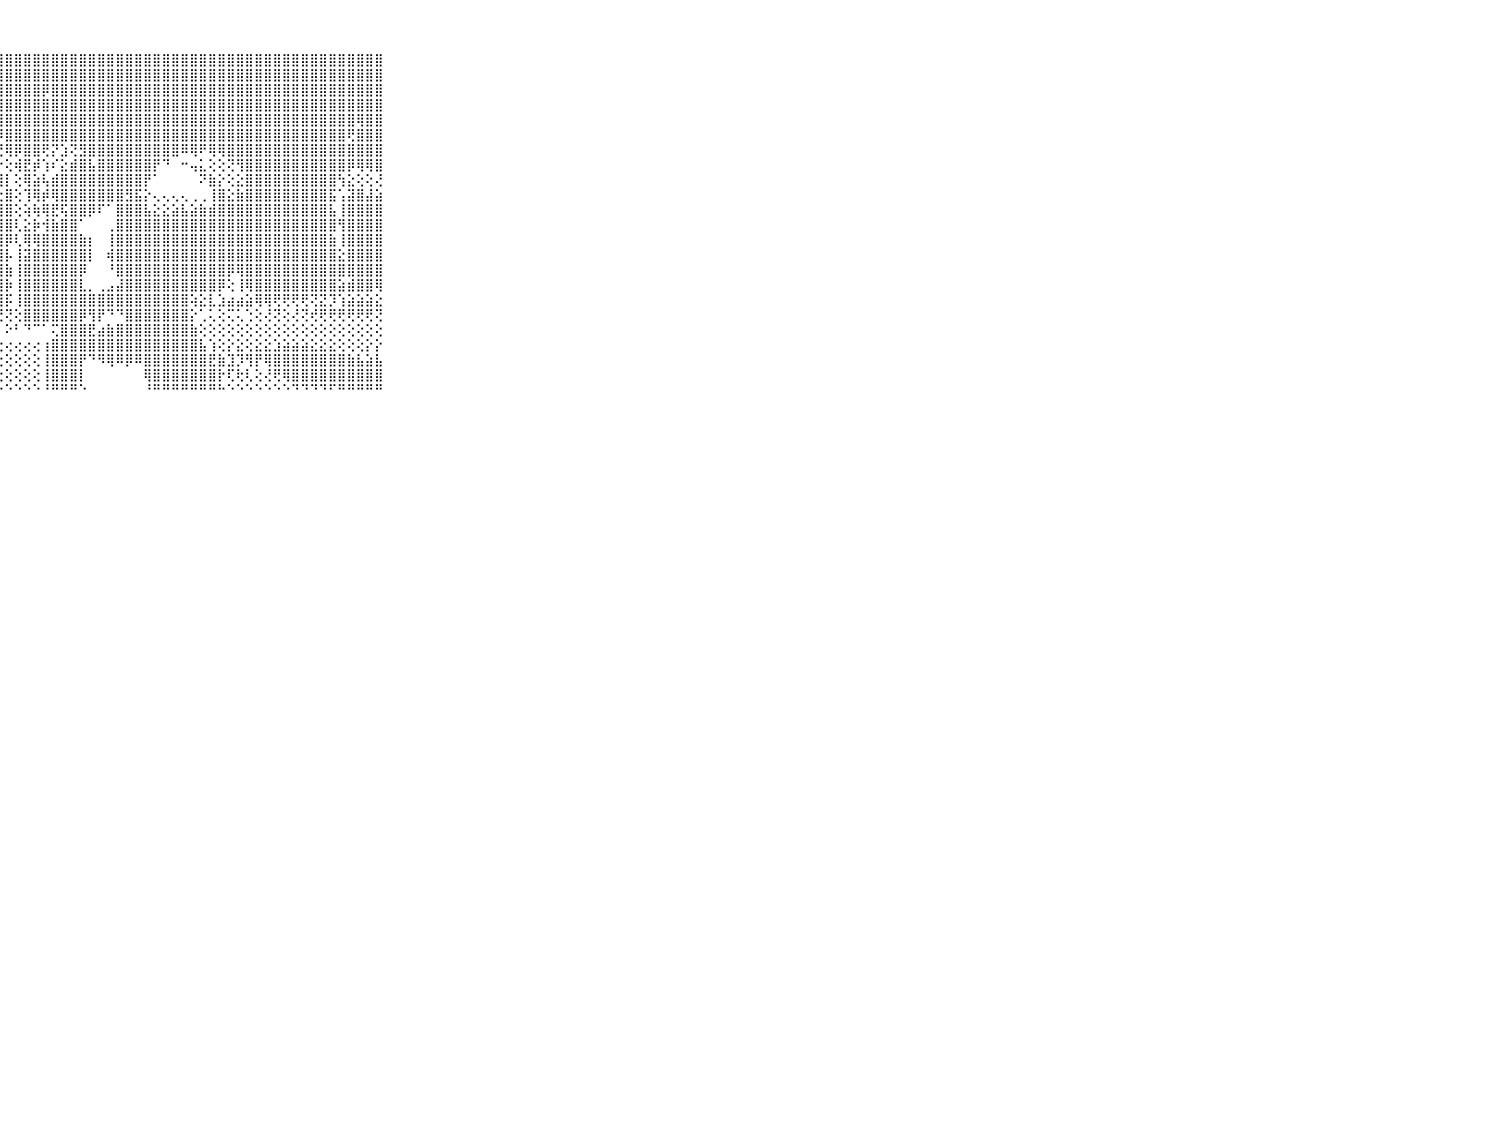

⠀⠀⠀⠀⠀⠀⠀⠀⠀⠀⠀⣿⣿⣿⣿⣿⣿⣿⣿⣿⣿⣿⣿⣿⣿⣿⣿⣿⣿⣿⣿⣿⣿⣿⣿⣿⣿⣿⣿⣿⣿⣿⣿⣿⣿⣿⣿⣿⣿⣿⣿⣿⣿⣿⣿⣿⣿⣿⣿⣿⣿⣿⣿⣿⣿⣿⣿⣿⣿⠀⠀⠀⠀⠀⠀⠀⠀⠀⠀⠀⠀
⠀⠀⠀⠀⠀⠀⠀⠀⠀⠀⠀⣱⣿⣽⣿⣿⣿⣿⣿⣿⣿⢿⣿⣿⣿⣿⣿⣿⣿⣿⣿⣿⣿⣿⣿⣿⣿⣿⣿⣿⣿⣿⣿⣿⣿⣿⣿⣿⣿⣿⣿⣿⣿⣿⣿⣿⣿⣿⣿⣿⣿⣿⣿⣿⣿⣿⣿⣿⣿⠀⠀⠀⠀⠀⠀⠀⠀⠀⠀⠀⠀
⠀⠀⠀⠀⠀⠀⠀⠀⠀⠀⠀⣿⣿⣿⣿⣿⣿⣿⣿⣿⣿⣿⣿⣿⣷⣿⣿⣿⣿⣿⣿⣿⡿⣿⣿⣿⣿⣿⣿⣿⣿⣿⣿⣿⣿⣿⣿⣿⣿⣿⣿⣿⣿⣿⣿⣿⣿⣿⣿⣿⣿⣿⣿⣿⣿⣿⣿⣿⣿⠀⠀⠀⠀⠀⠀⠀⠀⠀⠀⠀⠀
⠀⠀⠀⠀⠀⠀⠀⠀⠀⠀⠀⢿⣿⣾⣿⣿⣿⣿⣿⣿⣿⣿⣿⣿⣿⣿⣿⣿⣿⣿⣿⣿⣿⣿⣿⣿⣿⣿⣿⣿⣿⣿⣿⣿⣿⣿⣿⣿⣿⣿⣿⣿⣿⣿⣿⣿⣿⣿⣿⣿⣿⣿⣿⣿⣿⣿⣿⣿⣿⠀⠀⠀⠀⠀⠀⠀⠀⠀⠀⠀⠀
⠀⠀⠀⠀⠀⠀⠀⠀⠀⠀⠀⢿⡿⣿⣿⢿⣿⣟⣿⣿⣿⣿⣿⣿⣿⣿⣿⣿⣿⣿⣿⣿⣿⣿⣿⣿⣿⣿⣿⣿⣿⣿⣿⣿⣿⣿⣿⣿⣿⣿⣿⣿⣿⣿⣿⣿⣿⣿⣿⣿⣿⣿⣿⣿⣿⣿⢿⣿⣿⠀⠀⠀⠀⠀⠀⠀⠀⠀⠀⠀⠀
⠀⠀⠀⠀⠀⠀⠀⠀⠀⠀⠀⢕⢕⡝⢕⣎⣱⣵⢵⢜⢝⢝⢟⢟⢿⡿⣿⡿⣿⣿⣿⣿⣿⣿⣿⣿⣿⣿⣿⣿⣿⣿⣿⣿⣿⣿⣿⣿⣿⣿⣿⣿⣿⣿⣿⣿⣿⣿⣿⣿⣿⣿⣿⣿⣿⢟⣿⣿⣿⠀⠀⠀⠀⠀⠀⠀⠀⠀⠀⠀⠀
⠀⠀⠀⠀⠀⠀⠀⠀⠀⠀⠀⢕⢕⣱⣾⢟⣏⣑⢑⠑⠑⠑⠗⢵⣕⡕⢕⢟⢿⡿⣿⣿⢟⡝⣱⢝⣻⣿⣿⣿⣿⣿⣿⣿⣿⣿⣿⠿⢿⠟⢿⢿⣿⣿⣿⣿⣿⣿⣿⣿⣿⣿⣿⣿⣿⣿⣿⣿⣿⠀⠀⠀⠀⠀⠀⠀⠀⠀⠀⠀⠀
⠀⠀⠀⠀⠀⠀⠀⠀⠀⠀⠀⢕⣾⡟⢕⢕⢝⢝⢍⢙⢝⢝⢝⢕⢅⢝⢧⡕⢕⢾⣟⡾⢱⠎⣕⣾⣿⣧⣿⣿⣿⣿⣿⣿⡟⠙⠀⠒⢤⣅⢕⢕⢝⢻⣿⣿⣿⣿⣿⣿⣿⣿⣿⣿⣿⡿⢿⢿⣿⠀⠀⠀⠀⠀⠀⠀⠀⠀⠀⠀⠀
⠀⠀⠀⠀⠀⠀⠀⠀⠀⠀⠀⣾⣿⣕⣕⣕⡕⢕⢕⢕⢕⢕⢕⢕⢕⢕⢕⢻⡇⢕⢿⣵⢧⣾⣿⣿⣿⣿⣿⣿⣿⣿⣿⡟⠁⠀⠀⠀⠀⠝⣷⡕⢕⣕⣿⣿⣿⣿⣿⣿⣿⣿⣿⣿⢳⣕⢕⢕⢜⠀⠀⠀⠀⠀⠀⠀⠀⠀⠀⠀⠀
⠀⠀⠀⠀⠀⠀⠀⠀⠀⠀⠀⣿⣿⣿⣿⣿⣿⣿⣿⣿⣷⣷⣷⣧⣵⣵⣱⣕⣿⢕⢹⢿⡾⢿⣿⣿⣿⣿⣿⣿⣿⣻⣯⡕⢄⢄⢄⢄⢀⢀⢸⣿⣕⣷⣿⣿⣿⣿⣿⣿⣿⣿⣿⣯⢡⣽⣿⣼⣵⠀⠀⠀⠀⠀⠀⠀⠀⠀⠀⠀⠀
⠀⠀⠀⠀⠀⠀⠀⠀⠀⠀⠀⣿⣿⣿⣿⣿⣿⣿⣿⣿⣿⣿⣿⣿⣿⣿⣿⣿⣿⢕⢵⢷⢿⣟⢯⣿⣿⡿⠏⠁⣿⣿⣿⣧⣕⣕⣵⣧⣵⣷⣾⣿⣿⣿⣿⣿⣿⣿⣿⣿⣿⣿⣿⣧⢸⣿⣿⣿⣿⠀⠀⠀⠀⠀⠀⠀⠀⠀⠀⠀⠀
⠀⠀⠀⠀⠀⠀⠀⠀⠀⠀⠀⣿⣿⣿⣿⣿⣿⣿⣿⣿⣿⣿⣿⣿⣿⣿⣿⣿⣿⢇⣕⡷⢺⣷⣿⣿⠁⠀⠀⢀⣿⣿⣿⣿⣿⣿⣿⣿⣿⣿⣿⣿⣿⣿⣿⣿⣿⣿⣿⣿⣿⣿⣿⣿⢻⣿⣿⣿⣿⠀⠀⠀⠀⠀⠀⠀⠀⠀⠀⠀⠀
⠀⠀⠀⠀⠀⠀⠀⠀⠀⠀⠀⣿⣿⣿⣿⣿⣿⣿⣿⣿⣿⣿⣿⣿⣿⣿⣿⣿⡿⢇⢿⢿⣿⣿⣿⣿⣷⡆⠀⢸⣿⣿⣿⣿⣿⣿⣿⣿⣿⣿⣿⣿⣿⣿⣿⣿⣿⣿⣿⣿⣿⣿⣿⣷⢸⣿⣿⣿⣿⠀⠀⠀⠀⠀⠀⠀⠀⠀⠀⠀⠀
⠀⠀⠀⠀⠀⠀⠀⠀⠀⠀⠀⣿⣿⣿⣿⣿⣿⣿⣿⣿⣿⣿⣿⣿⣿⣿⣿⣿⡧⢸⣽⣿⣿⣿⣿⣿⣿⡇⠀⢾⣿⣿⣿⣿⣿⣿⣿⣿⣿⣿⣿⣿⣿⣿⣿⣿⣿⣿⣿⣿⣿⣿⣿⣿⣕⣿⣿⣿⣿⠀⠀⠀⠀⠀⠀⠀⠀⠀⠀⠀⠀
⠀⠀⠀⠀⠀⠀⠀⠀⠀⠀⠀⣿⣿⣿⣿⣿⣿⣿⣿⣿⣿⣿⣿⣿⣿⣿⣿⣿⣷⢸⣿⣿⣿⣿⣿⣿⡿⠀⠀⠘⣿⣿⣿⣿⣿⣿⣿⣿⣿⣿⣿⣿⡿⢿⣿⣿⣿⣿⣿⣿⣿⣿⣿⣿⣿⣿⣿⣿⣿⠀⠀⠀⠀⠀⠀⠀⠀⠀⠀⠀⠀
⠀⠀⠀⠀⠀⠀⠀⠀⠀⠀⠀⣿⣿⣿⣿⣿⣿⣿⣿⣿⣿⣿⣿⣿⣿⣿⣿⣿⡷⢸⣿⣿⣿⣿⣿⣿⣇⡀⢀⣠⣼⣿⣿⣿⣿⣿⣿⣿⣿⣿⣿⡿⢕⢸⢿⣿⣿⣿⣿⣿⣿⣿⣿⣿⣵⣾⣿⣿⢿⠀⠀⠀⠀⠀⠀⠀⠀⠀⠀⠀⠀
⠀⠀⠀⠀⠀⠀⠀⠀⠀⠀⠀⣿⣿⣿⣿⣿⣿⣿⣿⣿⣿⣿⣿⣿⣿⣿⣿⣿⡯⢸⣿⣿⣿⣿⣿⣿⣿⣿⣿⣿⣿⣿⣿⣿⣿⣿⣿⣿⢵⣕⣇⣱⣴⣴⣵⢿⢿⢟⢟⢟⢟⢝⣝⡹⢱⣵⣵⣵⣕⠀⠀⠀⠀⠀⠀⠀⠀⠀⠀⠀⠀
⠀⠀⠀⠀⠀⠀⠀⠀⠀⠀⠀⣿⣿⢿⢟⢟⢟⢟⢟⢟⢟⢟⢻⢟⢿⢟⢟⢟⢝⢕⣿⣿⣿⣿⣿⣿⡿⢻⡟⠙⠙⣿⣿⣿⣿⣿⣿⣿⡕⢁⢅⢕⢍⢅⢑⢕⢜⢝⢕⢜⢝⢞⢟⢟⢟⢟⢟⢟⢝⠀⠀⠀⠀⠀⠀⠀⠀⠀⠀⠀⠀
⠀⠀⠀⠀⠀⠀⠀⠀⠀⠀⠀⣿⣿⣝⡕⢕⣱⣼⣾⣿⣱⣵⣽⣵⡵⢷⠷⠇⠕⠃⠙⠉⠁⢍⣿⣿⣿⣟⣴⣷⣿⣿⣿⣿⣿⣿⣿⣿⣷⢕⢕⢕⢕⢕⢕⢕⢕⢕⢕⢕⢕⢕⢕⢕⢕⢕⢕⢕⢕⠀⠀⠀⠀⠀⠀⠀⠀⠀⠀⠀⠀
⠀⠀⠀⠀⠀⠀⠀⠀⠀⠀⠀⠻⠿⠟⠟⠛⢛⢙⢉⢍⢍⢅⢄⢄⢔⢔⢔⢔⢔⢔⢔⢔⢰⣿⣿⣿⣿⣿⣿⣿⣿⣿⣿⣿⣿⣿⣿⣿⣿⣧⢱⢕⡕⣕⢕⣕⣕⣱⣵⣵⣵⣕⣕⣕⢕⢕⢕⡕⡕⠀⠀⠀⠀⠀⠀⠀⠀⠀⠀⠀⠀
⠀⠀⠀⠀⠀⠀⠀⠀⠀⠀⠀⠀⠀⠐⢕⢕⢕⢕⢕⢕⢕⢕⢕⢕⢕⢕⢕⢕⢕⢕⢕⢕⢸⣿⣿⣿⡟⠙⠻⢿⠿⡿⠿⣿⣿⣿⣿⣿⣿⣿⣟⣷⣹⡹⢻⡟⢿⣿⣿⣿⣿⣿⣿⣿⣿⣷⣧⣵⣧⠀⠀⠀⠀⠀⠀⠀⠀⠀⠀⠀⠀
⠀⠀⠀⠀⠀⠀⠀⠀⠀⠀⠀⠀⢕⢕⢕⢕⢕⢕⢕⢕⢕⢕⢕⢕⢕⢕⢕⢕⢕⢕⢕⢕⢸⣿⣿⣿⡇⠀⠀⠀⠀⠀⠀⢿⣿⣿⣿⣿⣿⣿⣿⡗⢏⢗⢇⢕⢜⢟⢿⣿⣿⣿⣿⣿⣿⣿⣿⣿⣿⠀⠀⠀⠀⠀⠀⠀⠀⠀⠀⠀⠀
⠀⠀⠀⠀⠀⠀⠀⠀⠀⠀⠀⠀⠑⠑⠑⠑⠑⠑⠑⠑⠑⠑⠑⠑⠑⠑⠑⠑⠑⠑⠑⠑⠘⠛⠛⠛⠑⠀⠀⠀⠀⠀⠀⠘⠛⠛⠛⠛⠛⠛⠛⠓⠑⠑⠑⠑⠑⠑⠑⠙⠙⠙⠙⠋⠛⠛⠛⠛⠛⠀⠀⠀⠀⠀⠀⠀⠀⠀⠀⠀⠀